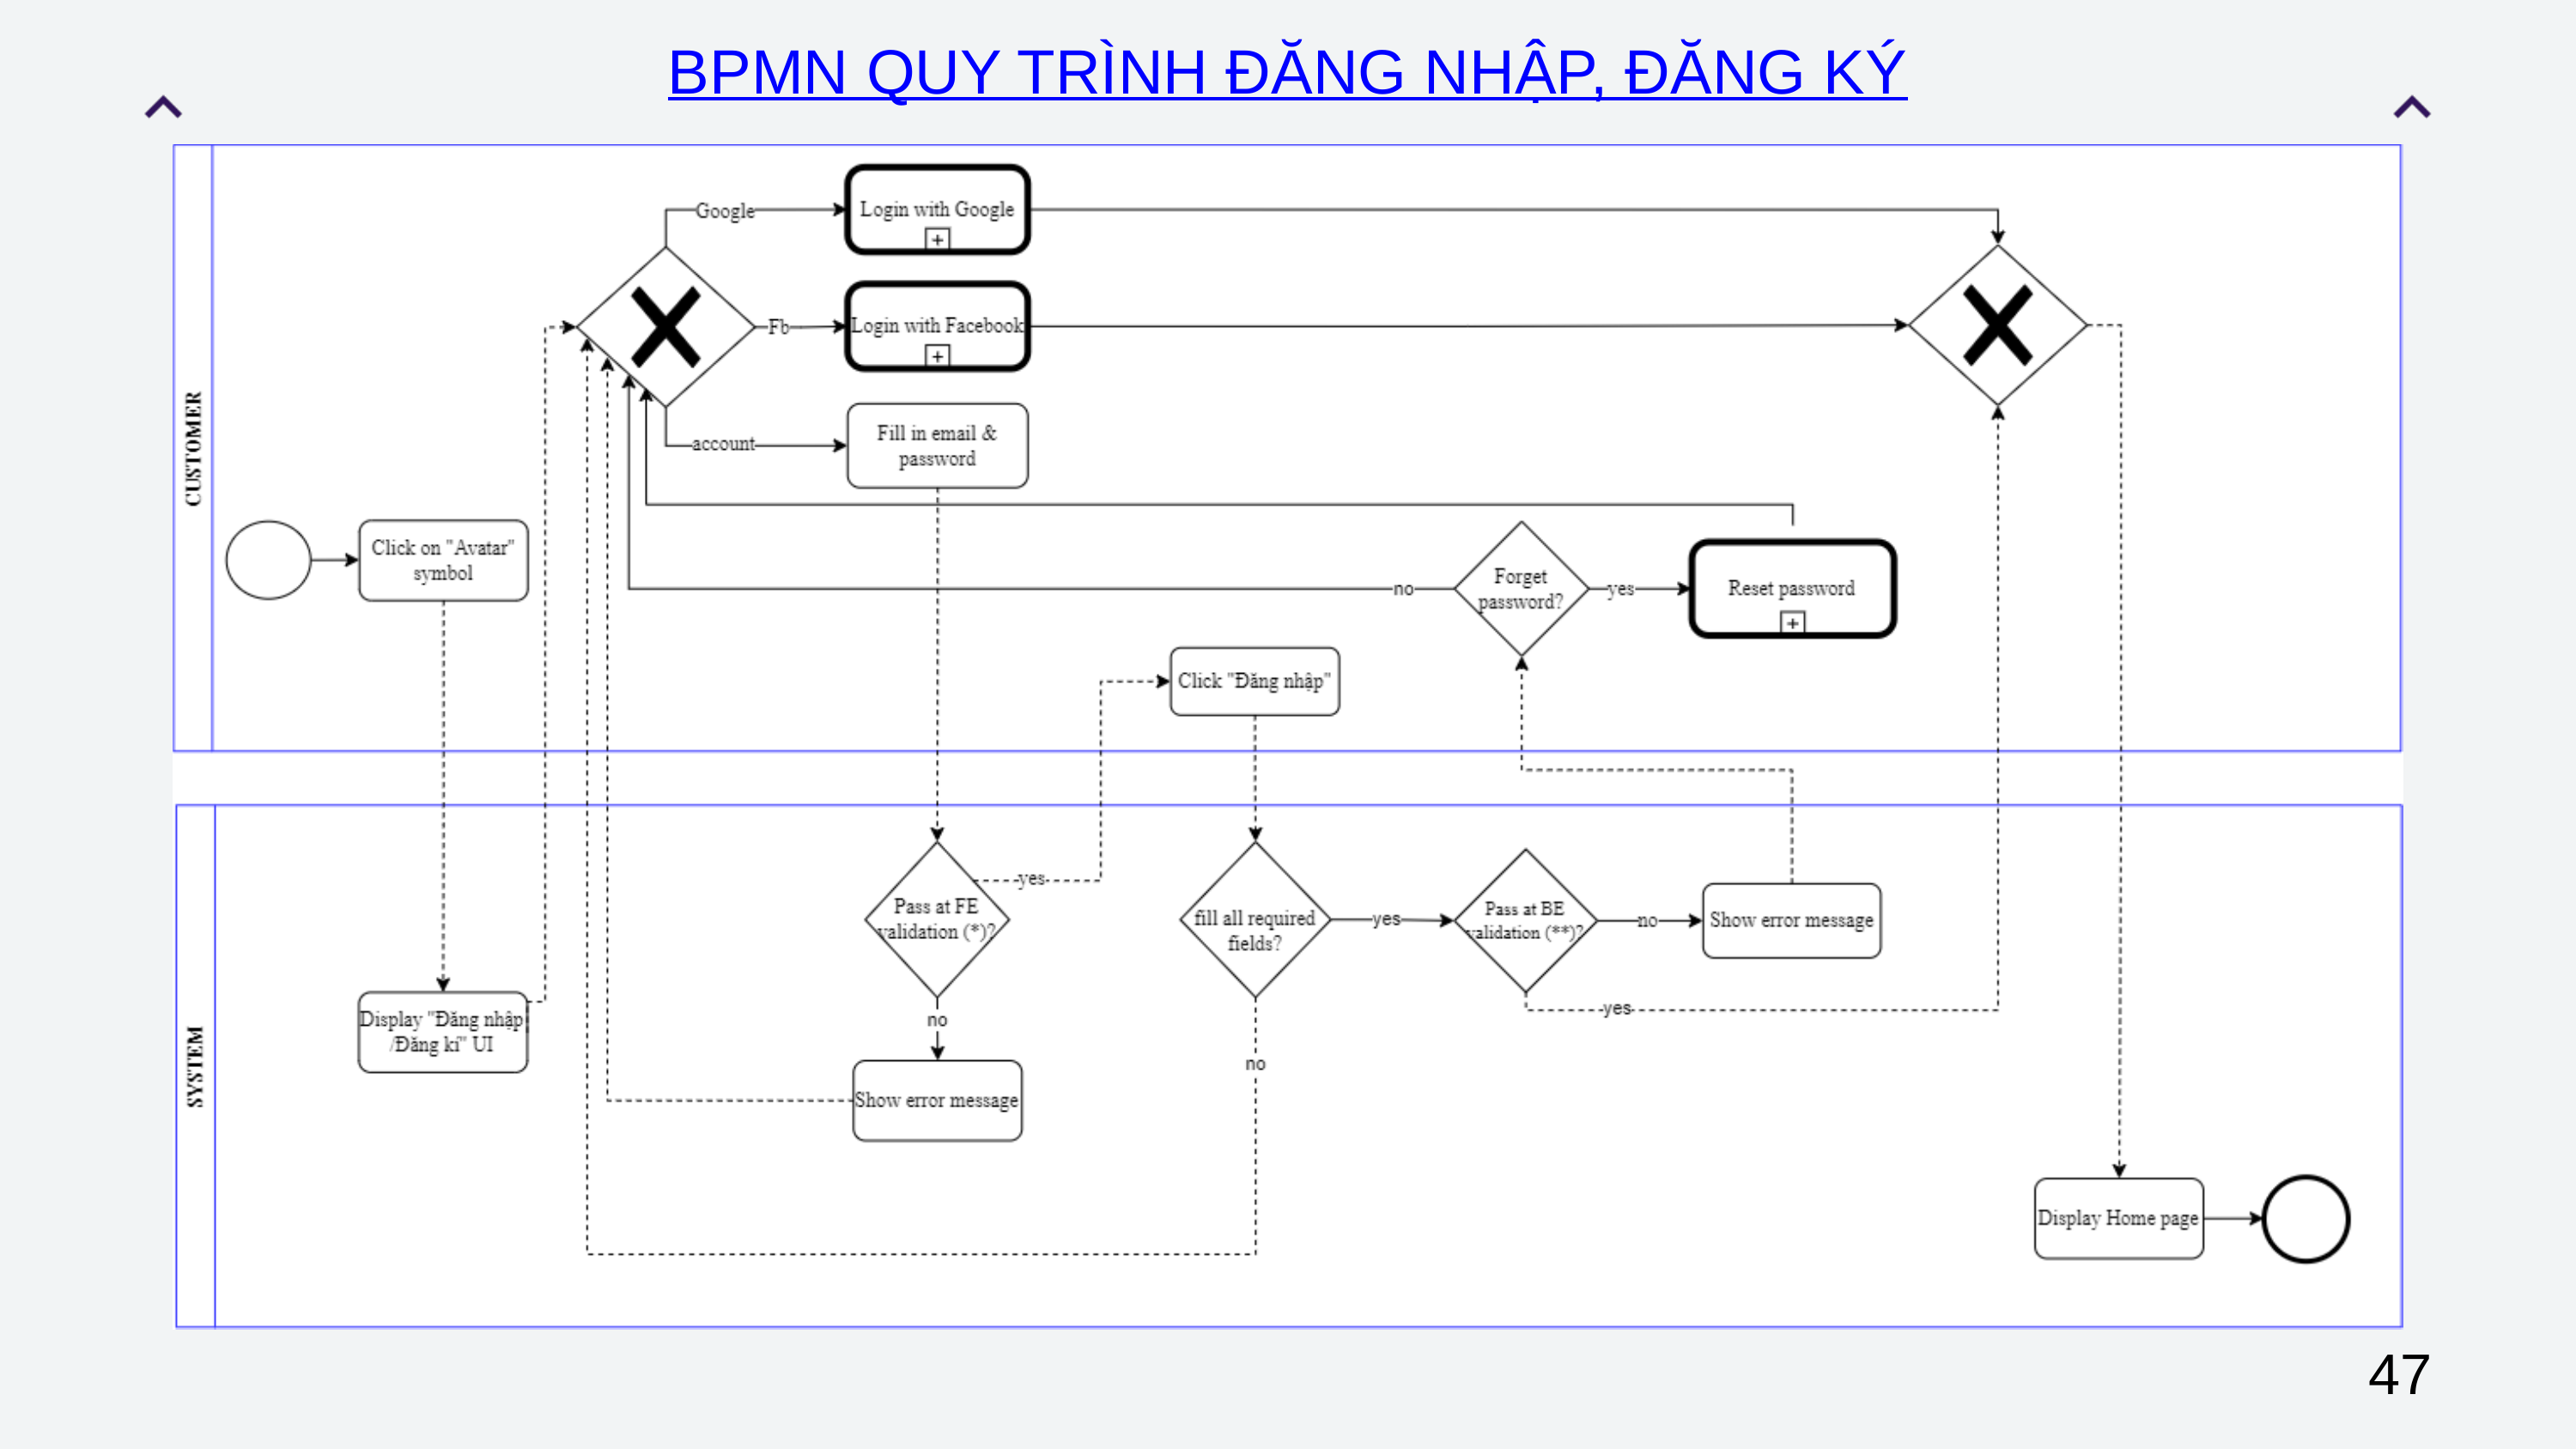

BPMN QUY TRÌNH ĐĂNG NHẬP, ĐĂNG KÝ

47